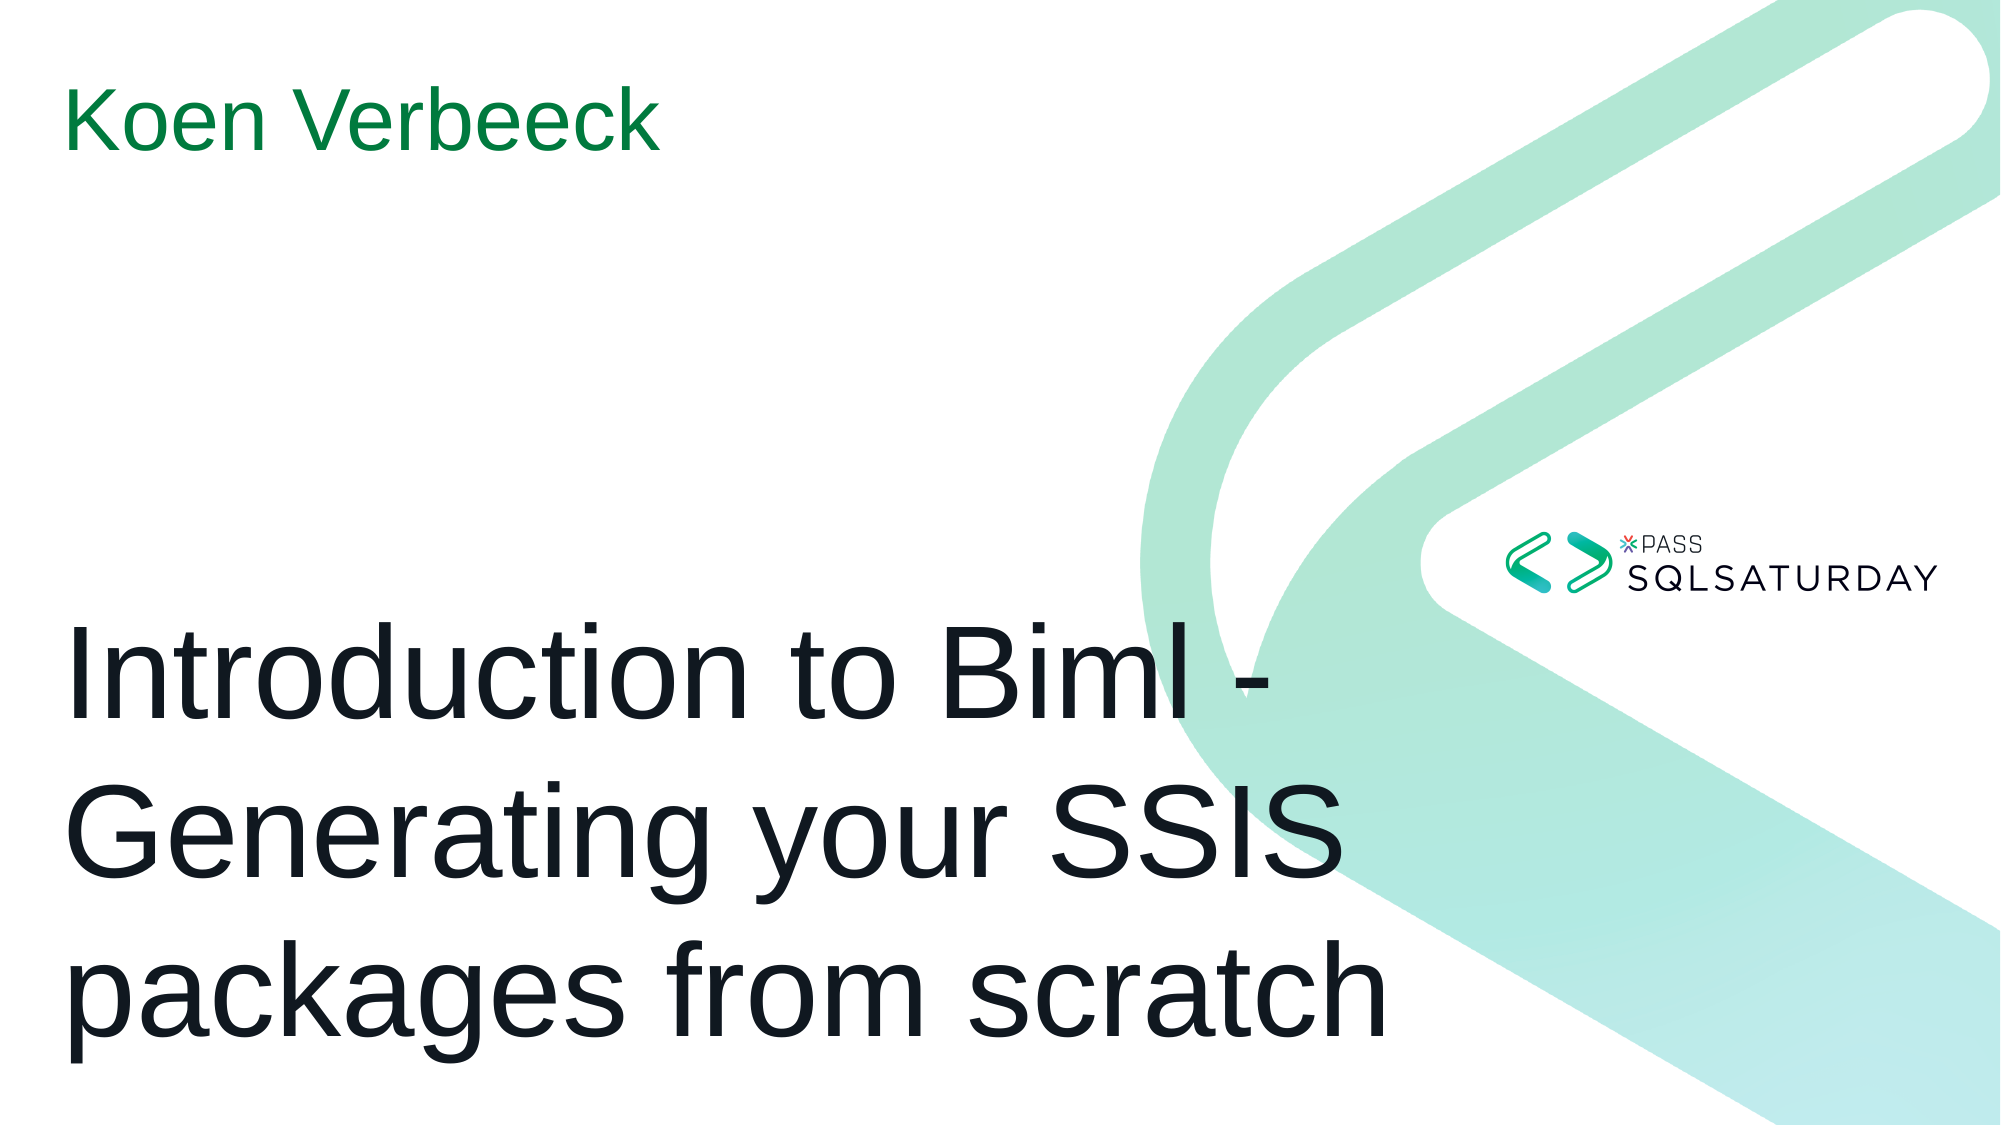

1
Koen Verbeeck
# Introduction to Biml - Generating your SSIS packages from scratch